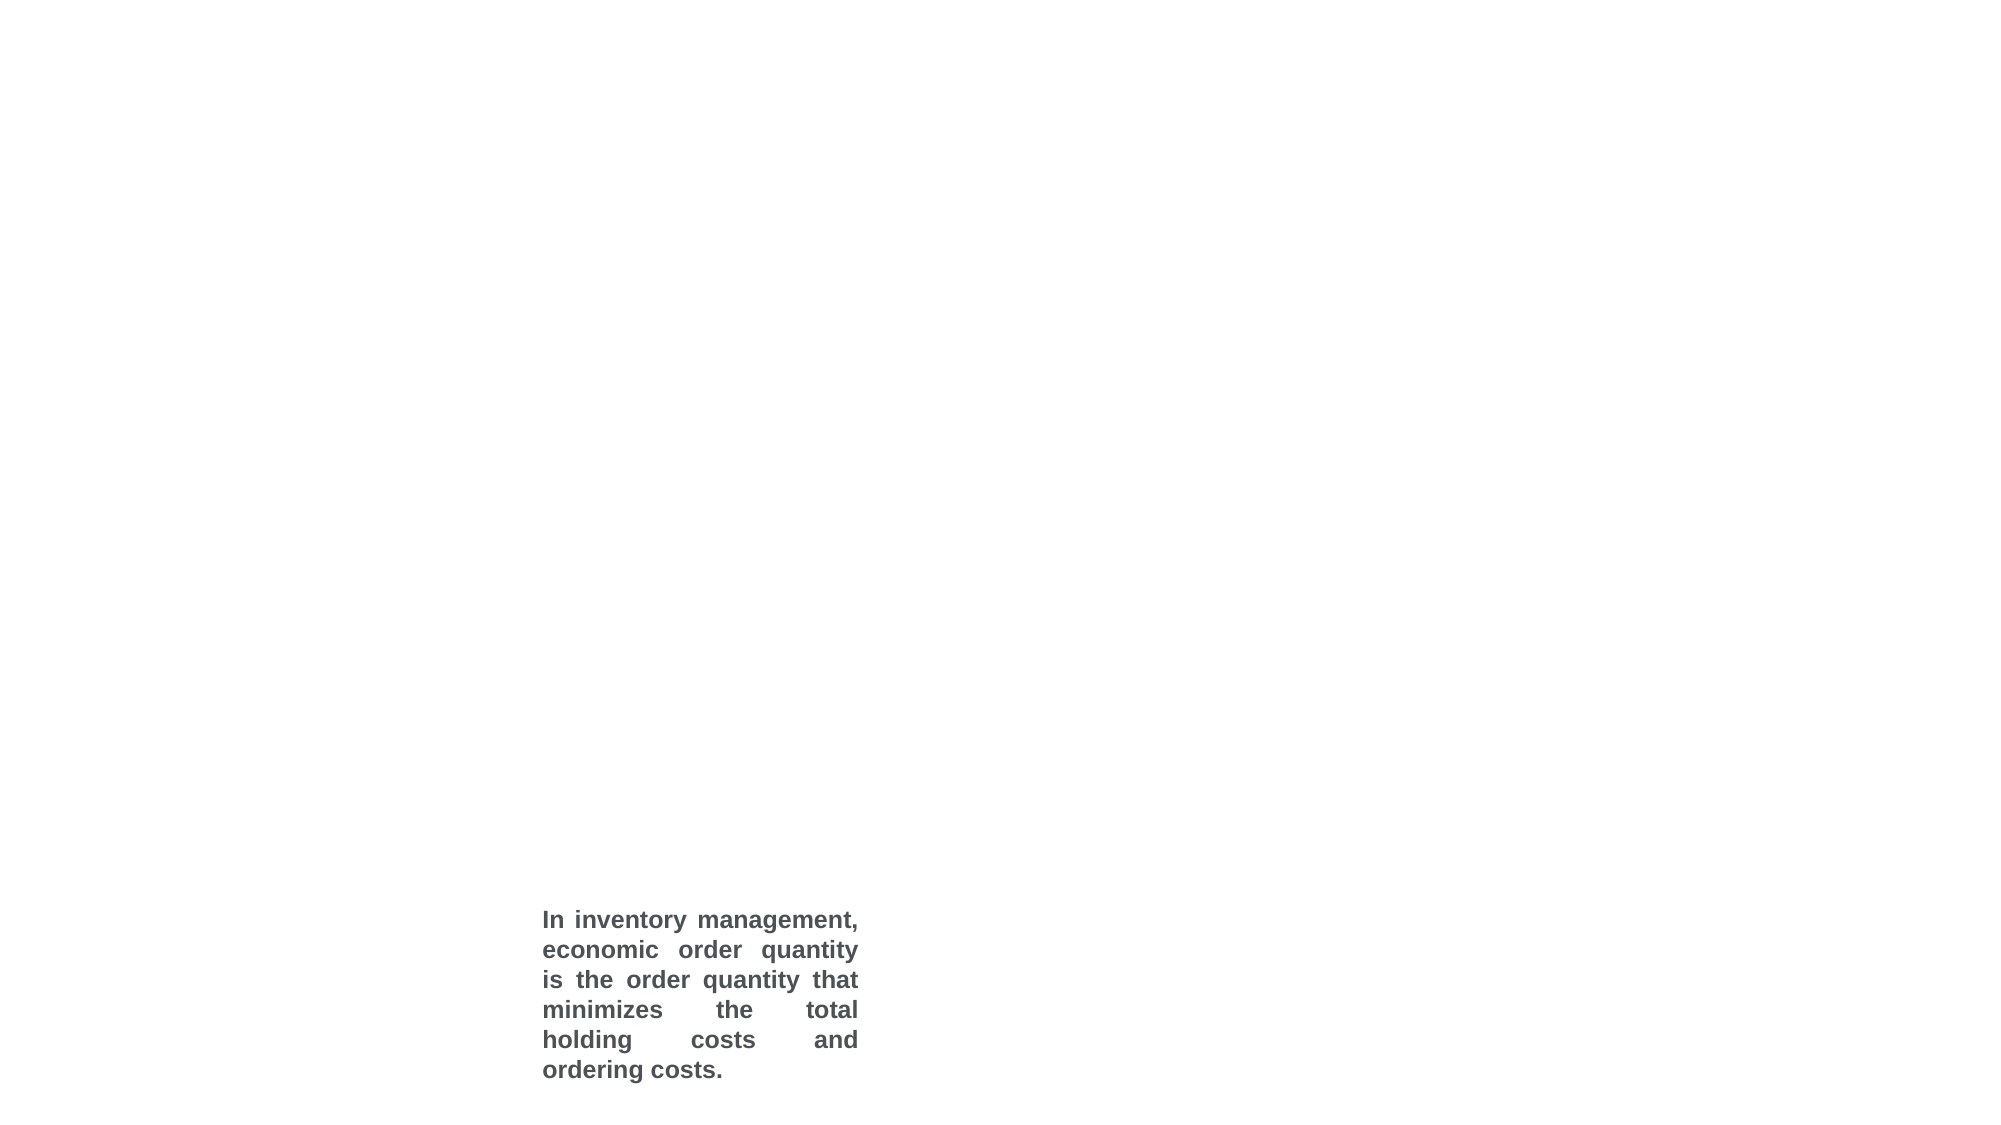

In inventory management, economic order quantity is the order quantity that minimizes the total holding costs and ordering costs.